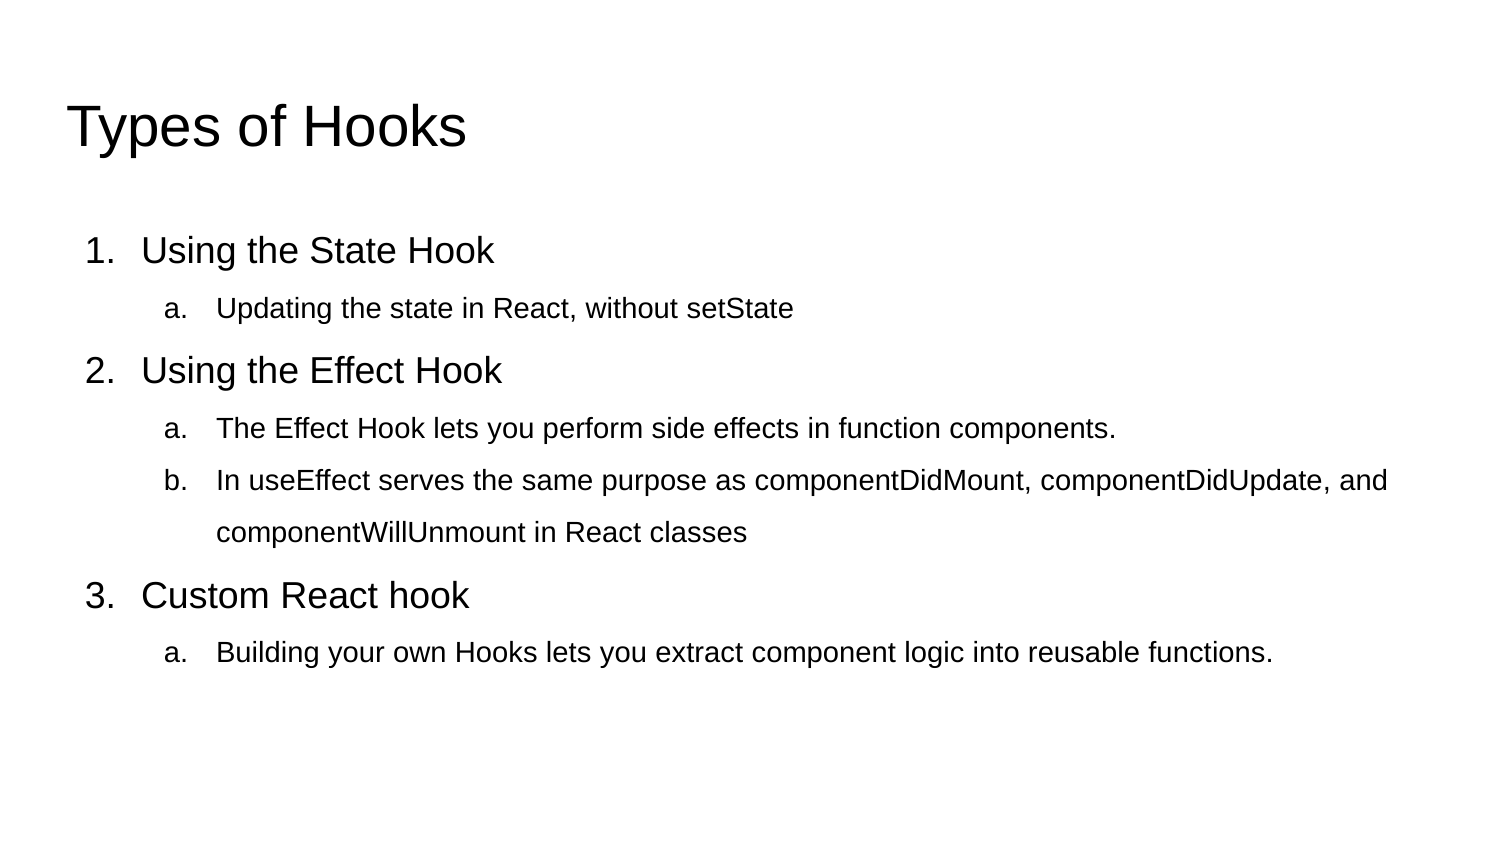

# Types of Hooks
Using the State Hook
Updating the state in React, without setState
Using the Effect Hook
The Effect Hook lets you perform side effects in function components.
In useEffect serves the same purpose as componentDidMount, componentDidUpdate, and componentWillUnmount in React classes
Custom React hook
Building your own Hooks lets you extract component logic into reusable functions.